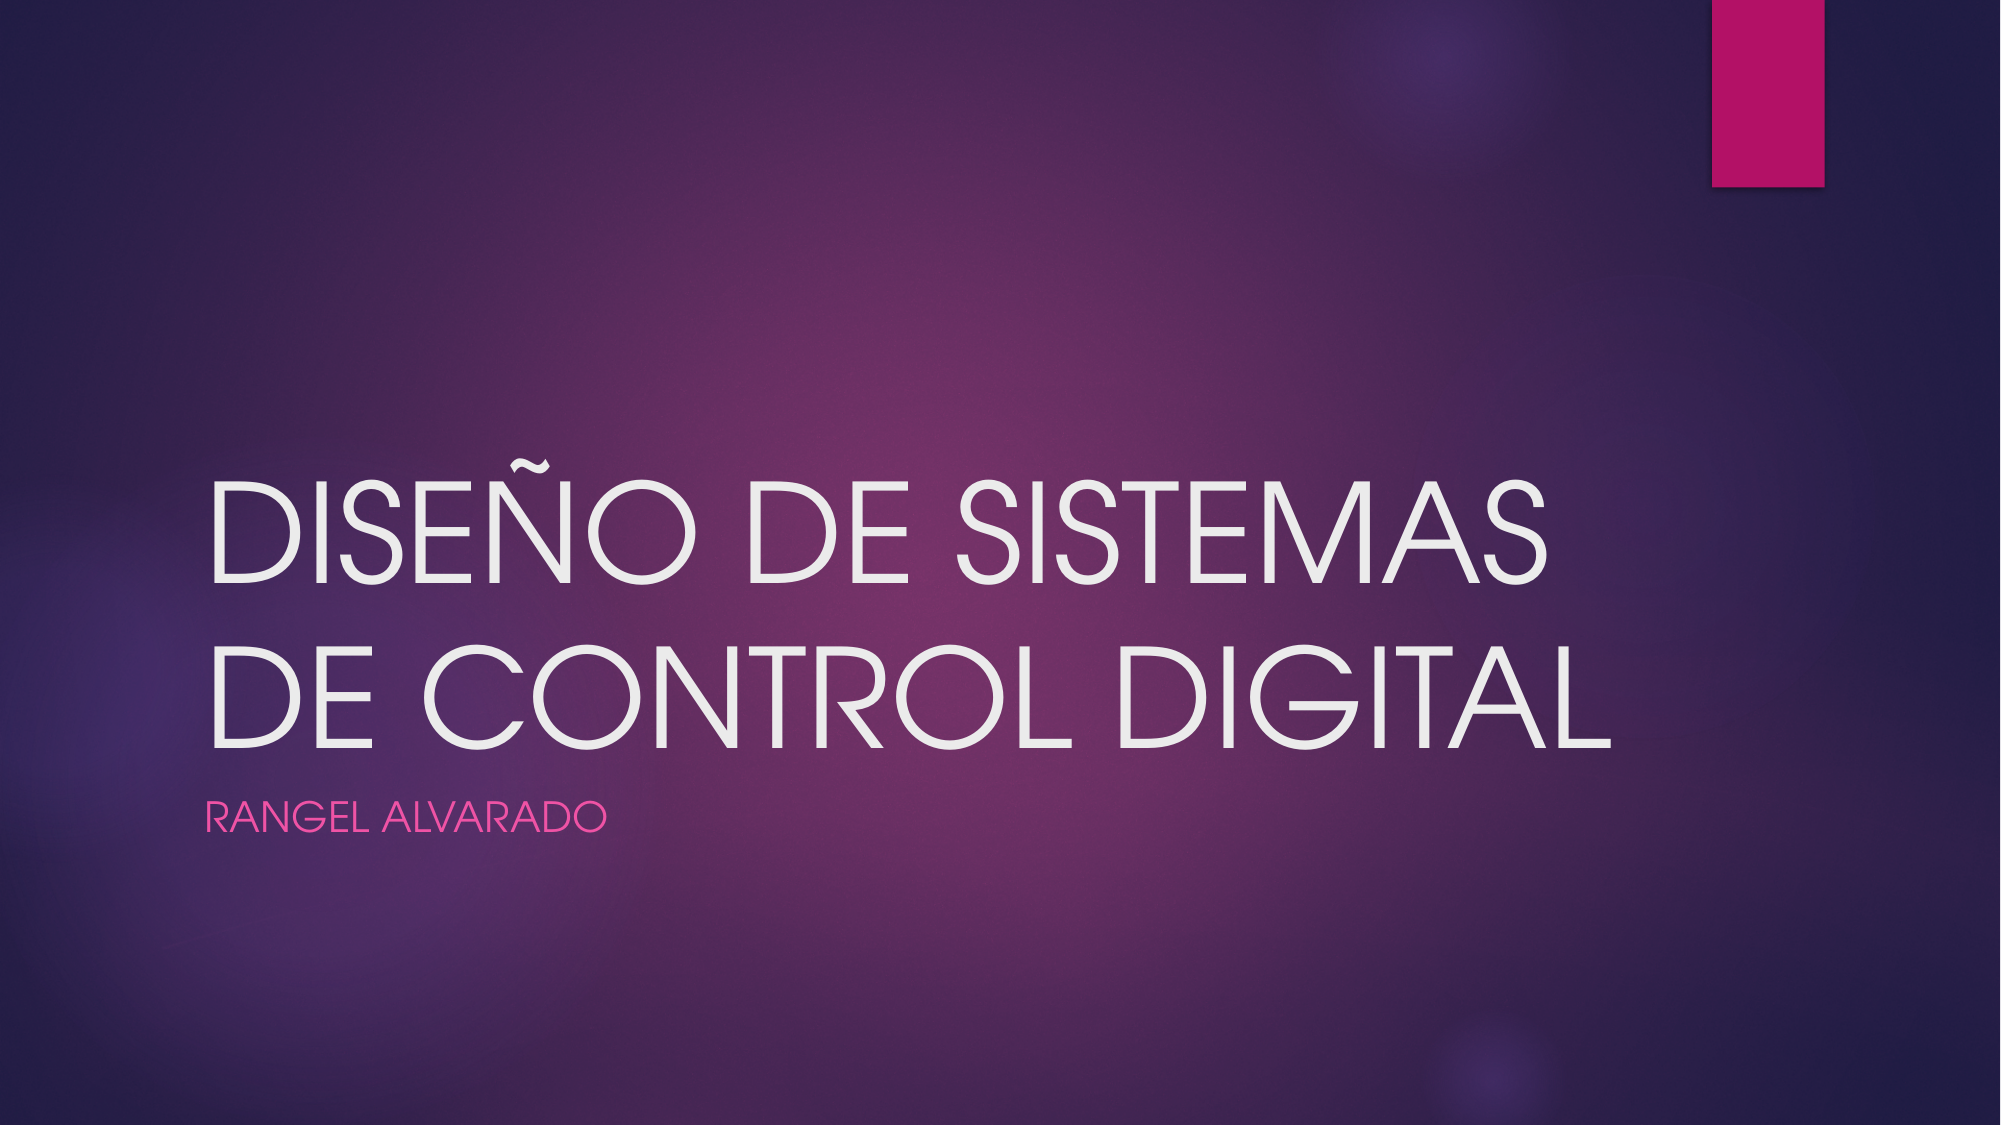

# DISEÑO DE SISTEMAS DE CONTROL DIGITAL
RANGEL ALVARADO